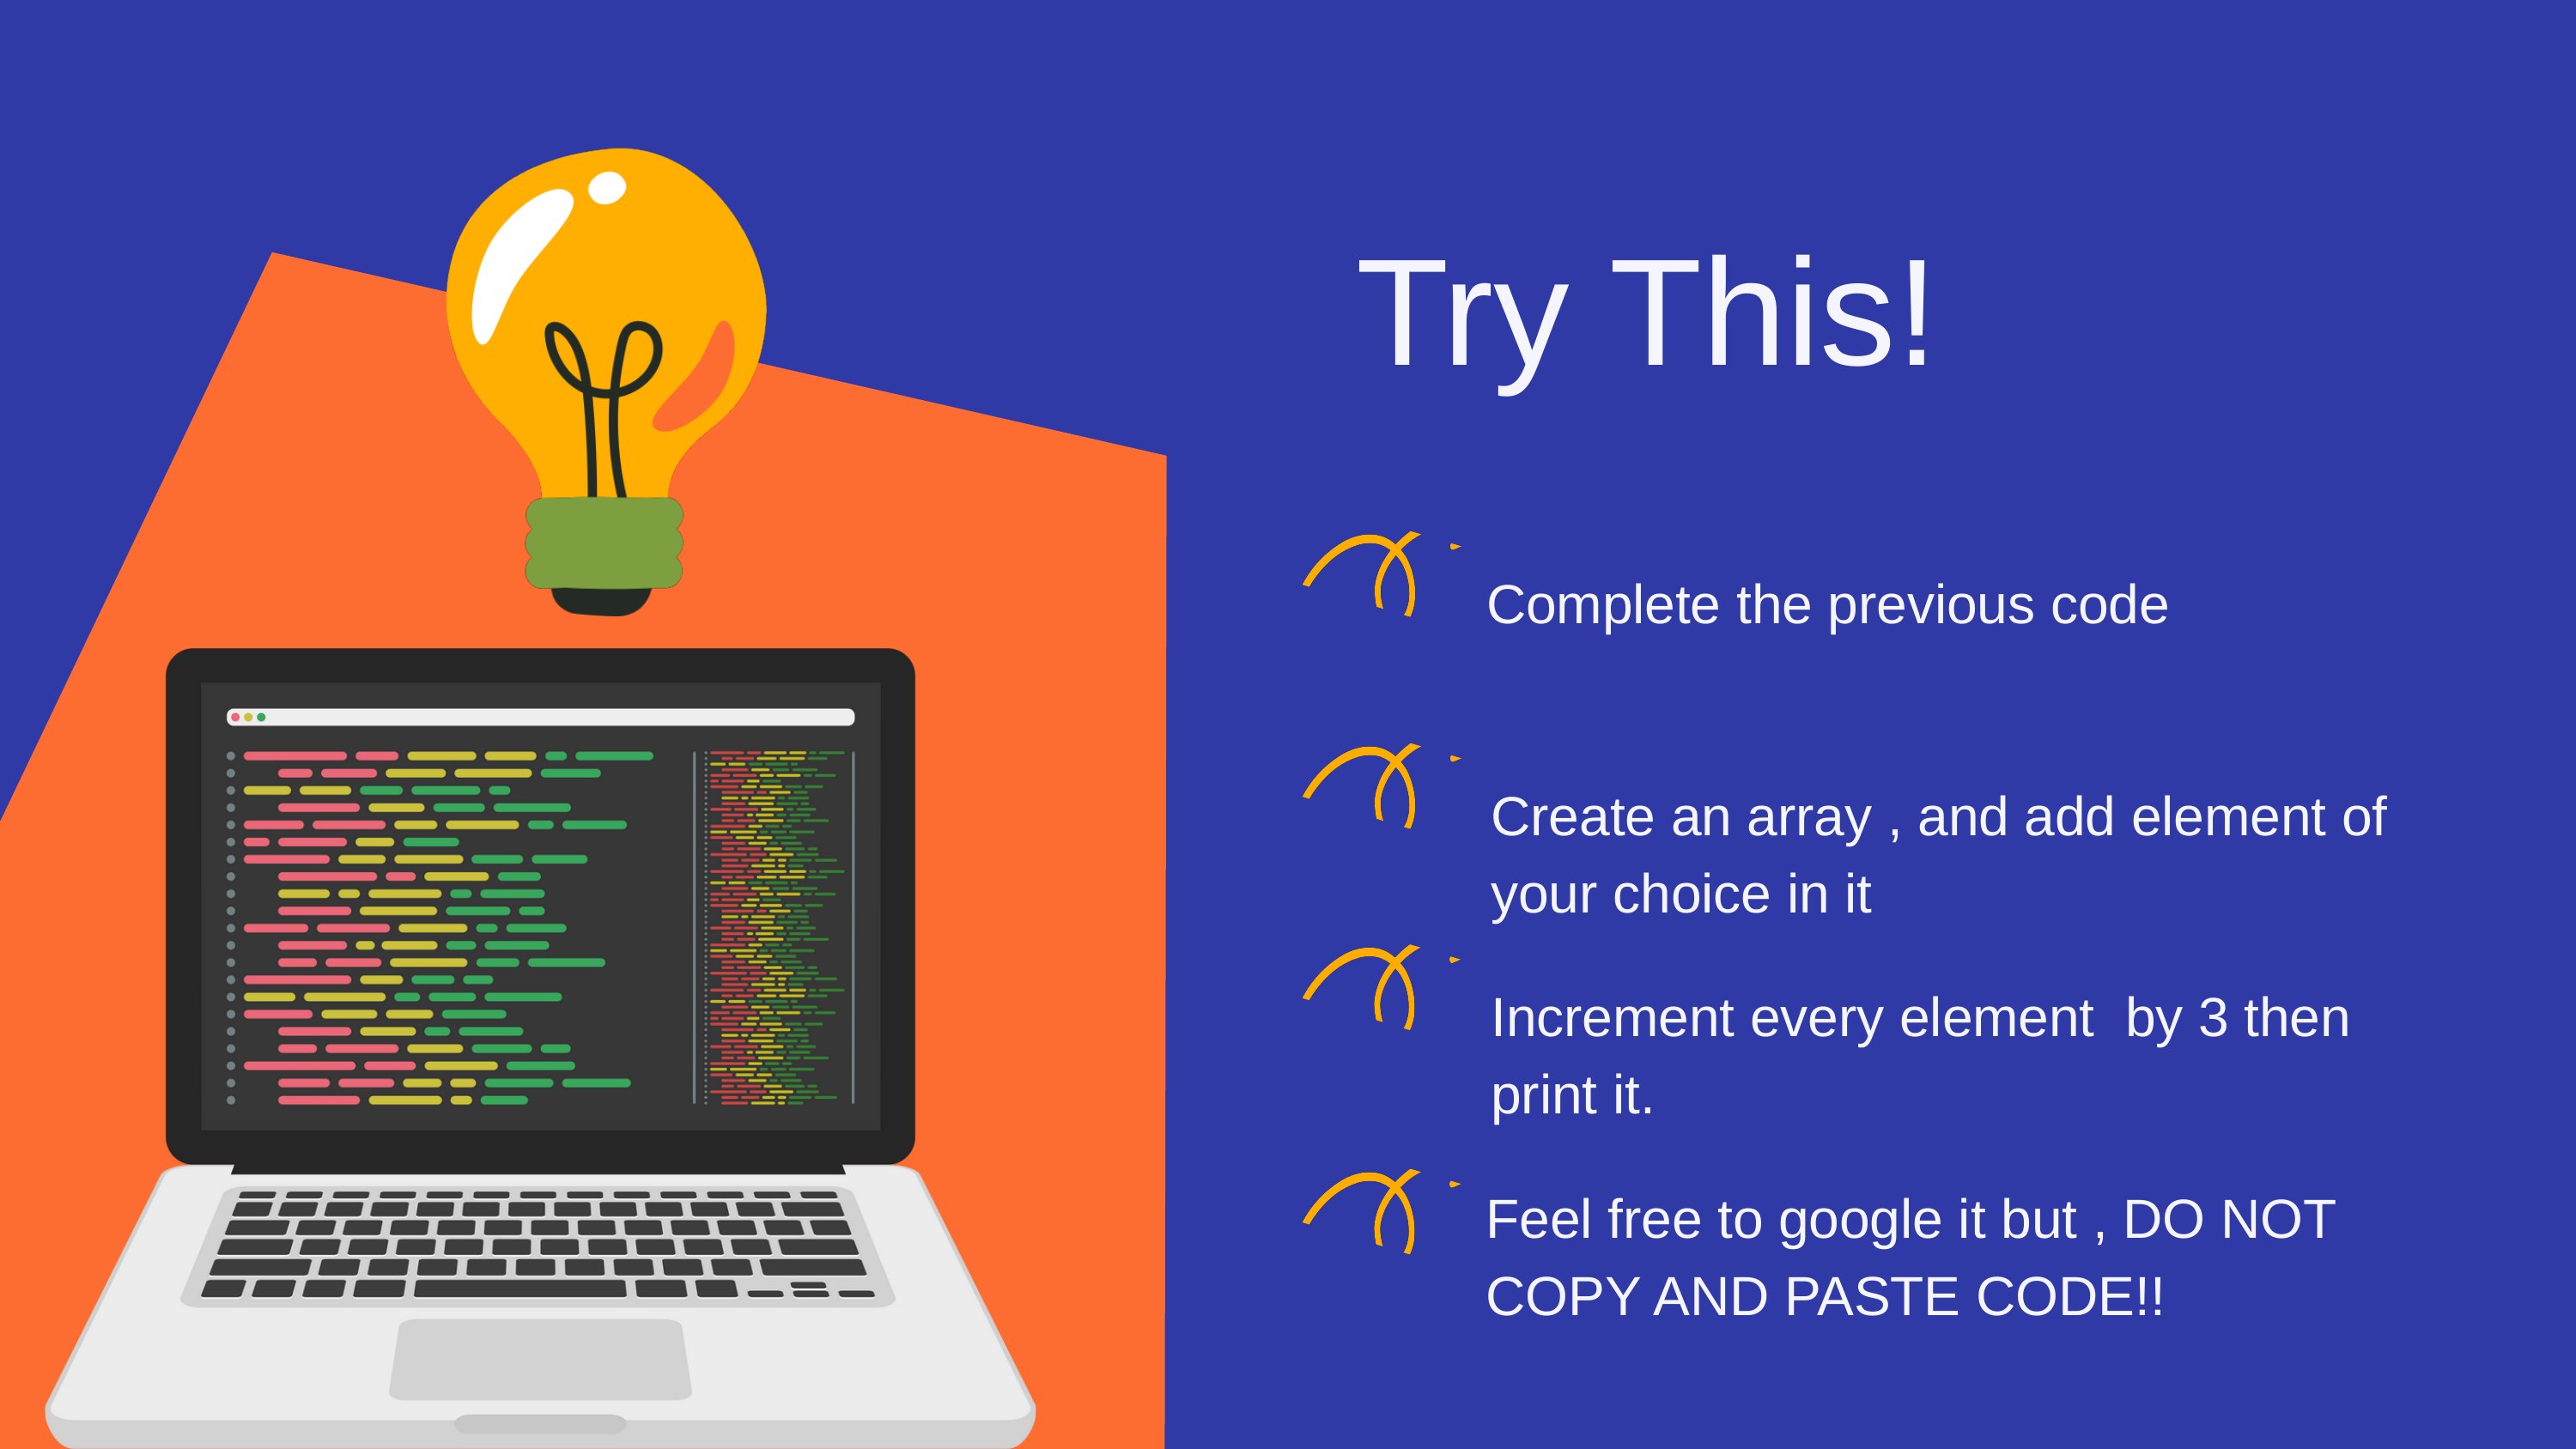

Try This!

Complete the previous code

Create an array , and add element of your choice in it

Increment every element  by 3 then print it.

Feel free to google it but , DO NOT COPY AND PASTE CODE!!